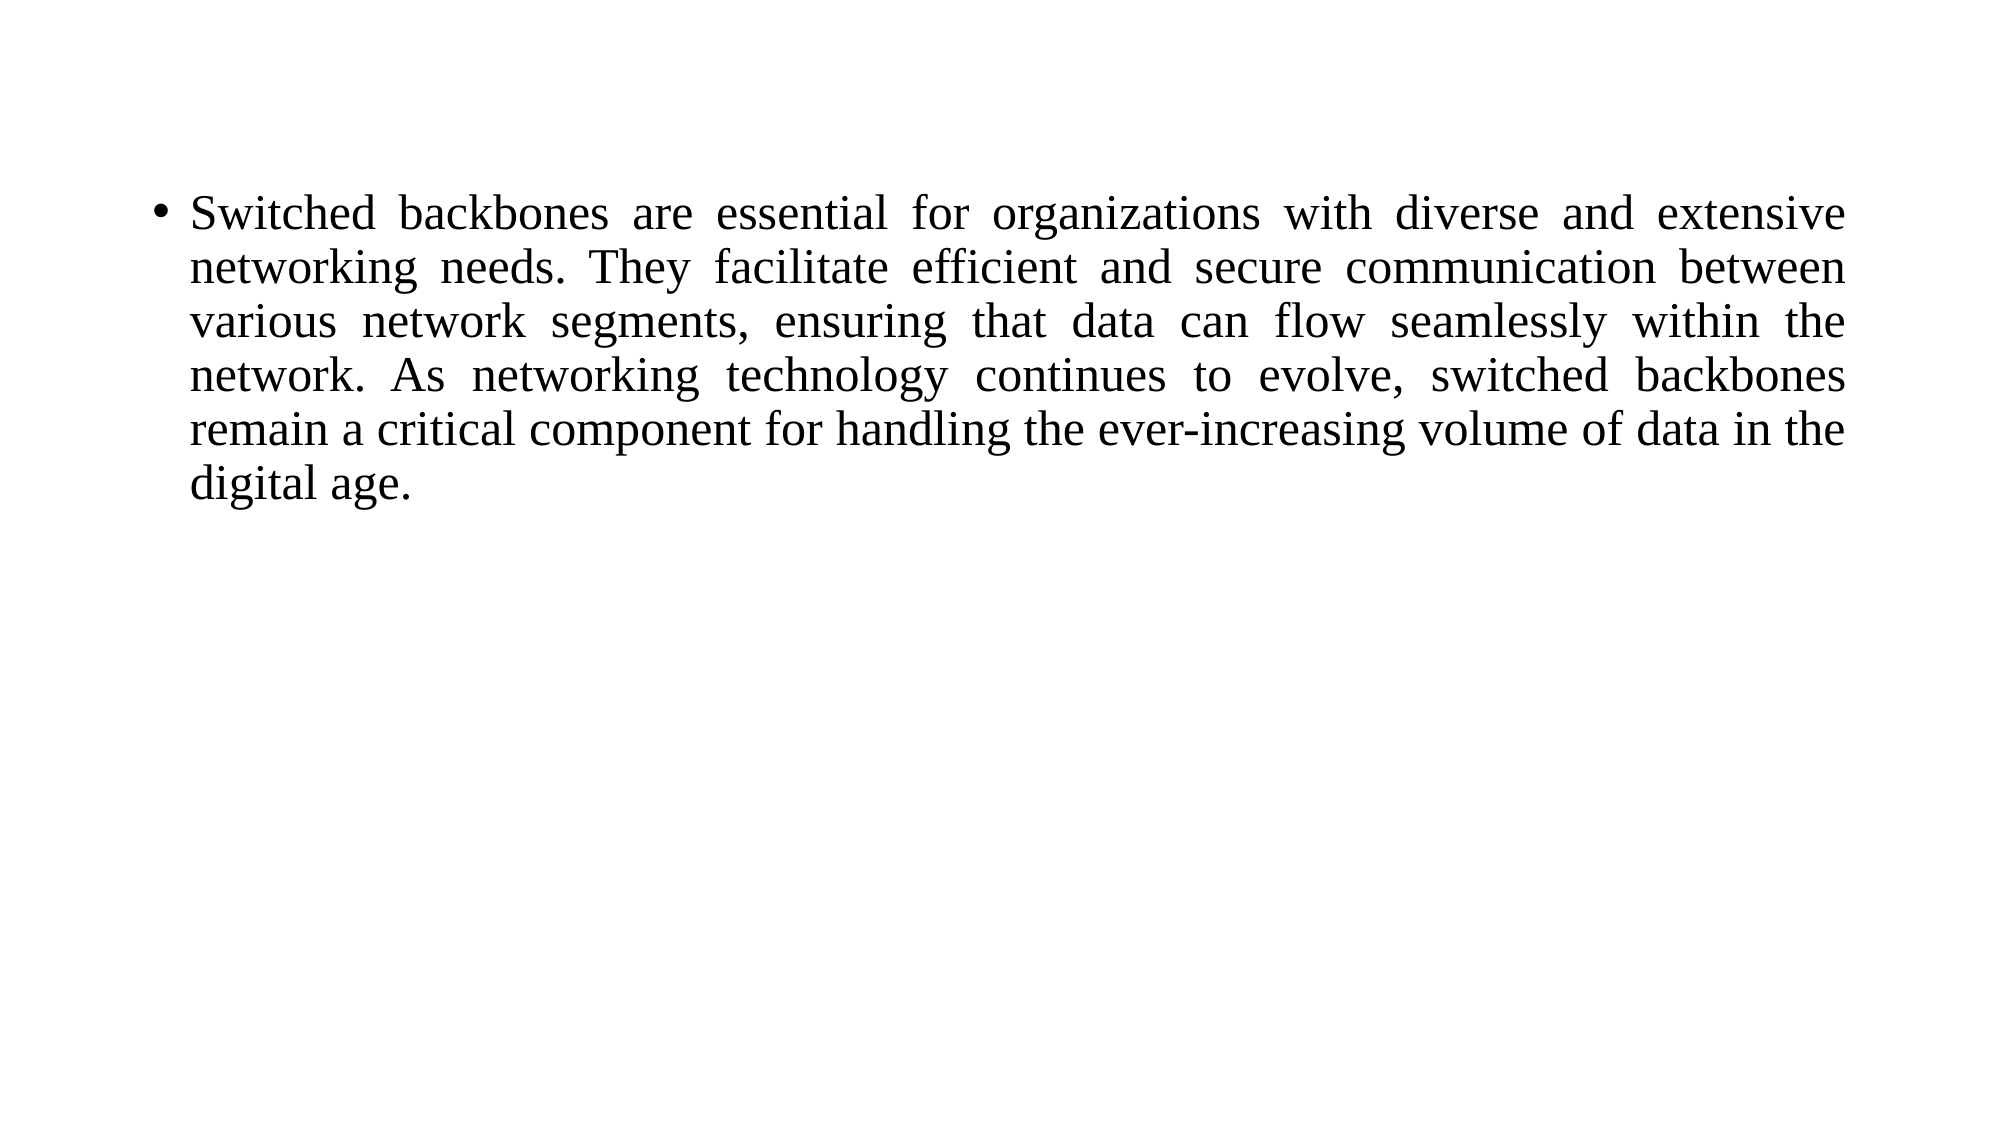

#
Switched backbones are essential for organizations with diverse and extensive networking needs. They facilitate efficient and secure communication between various network segments, ensuring that data can flow seamlessly within the network. As networking technology continues to evolve, switched backbones remain a critical component for handling the ever-increasing volume of data in the digital age.